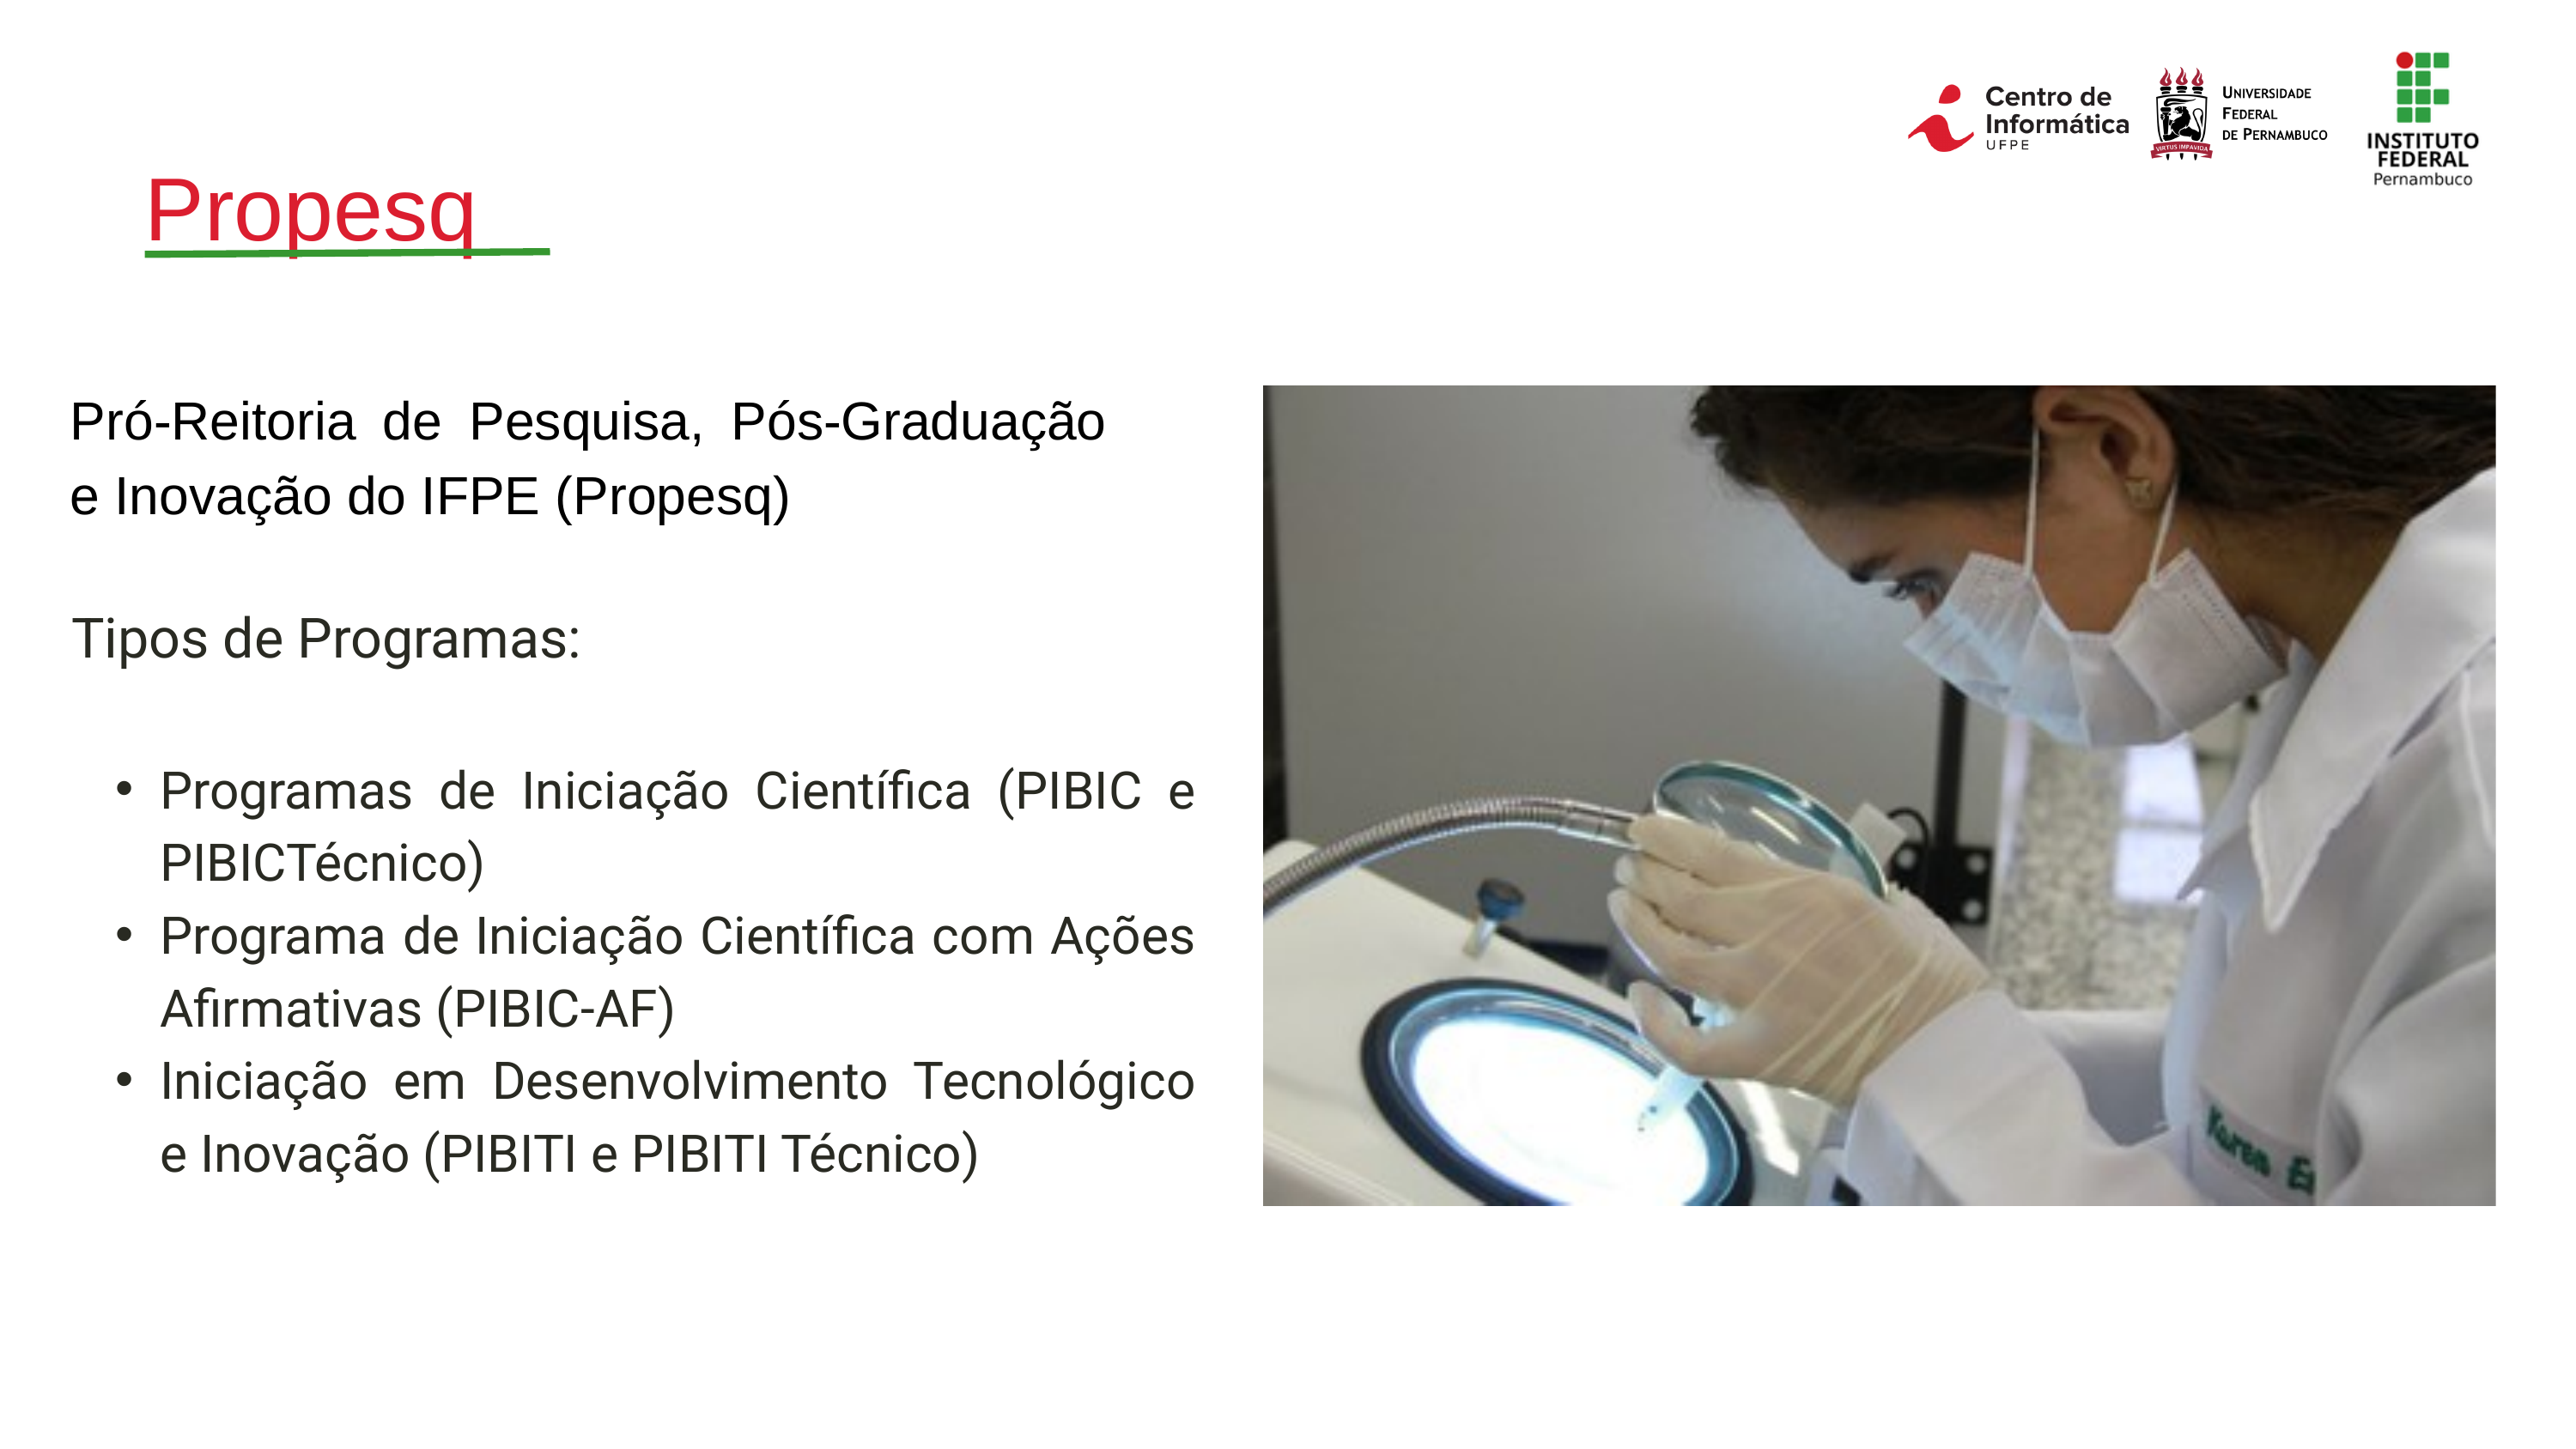

Propesq

Pró-Reitoria de Pesquisa, Pós-Graduação e Inovação do IFPE (Propesq)

Tipos de Programas:

Programas de Iniciação Científica (PIBIC e PIBICTécnico)
Programa de Iniciação Científica com Ações Afirmativas (PIBIC-AF)
Iniciação em Desenvolvimento Tecnológico e Inovação (PIBITI e PIBITI Técnico)